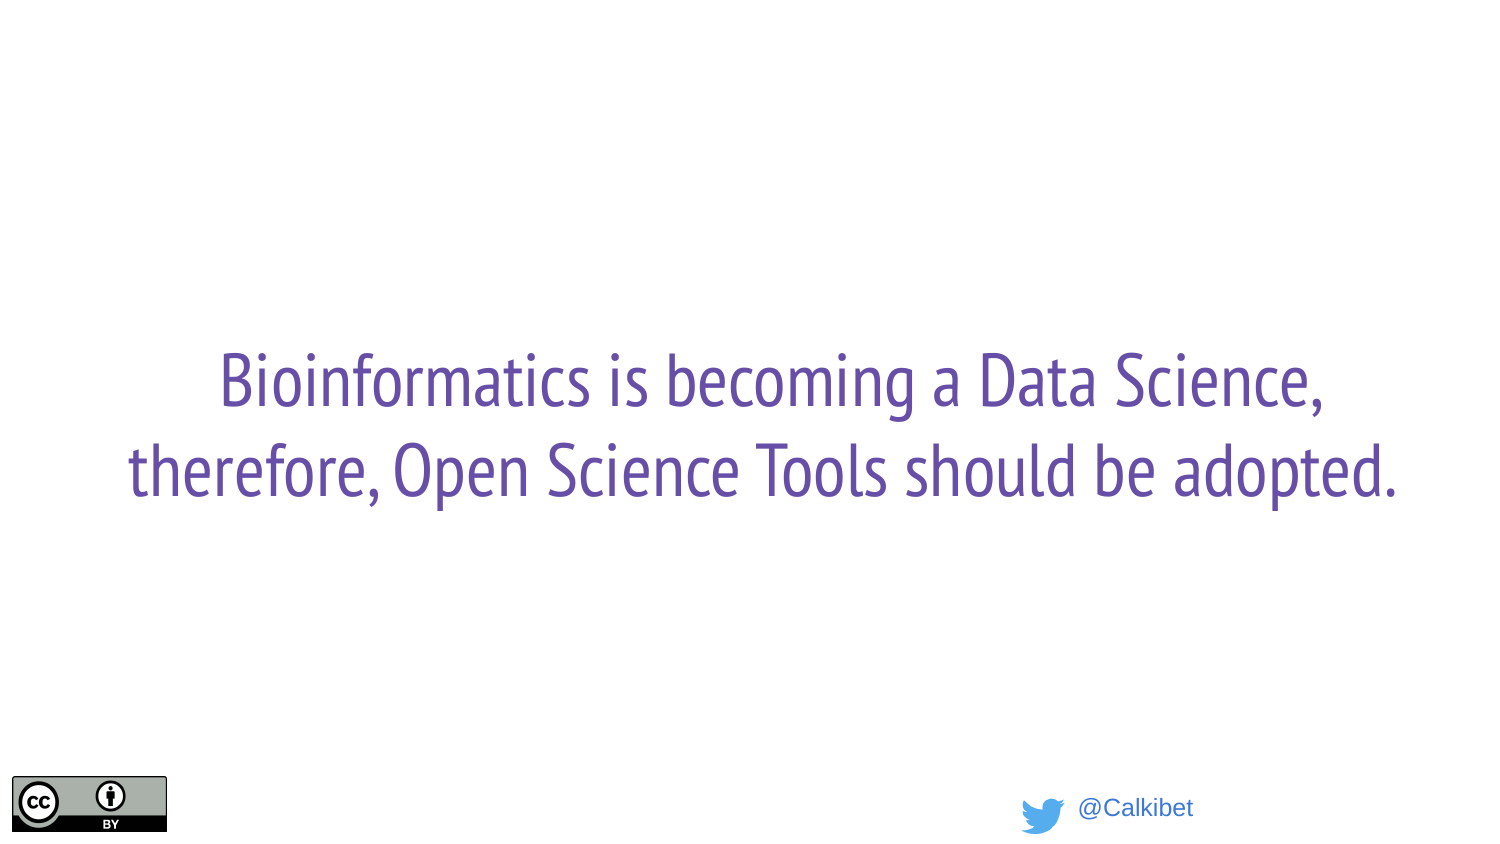

# Bioinformatics is becoming a Data Science, therefore, Open Science Tools should be adopted.